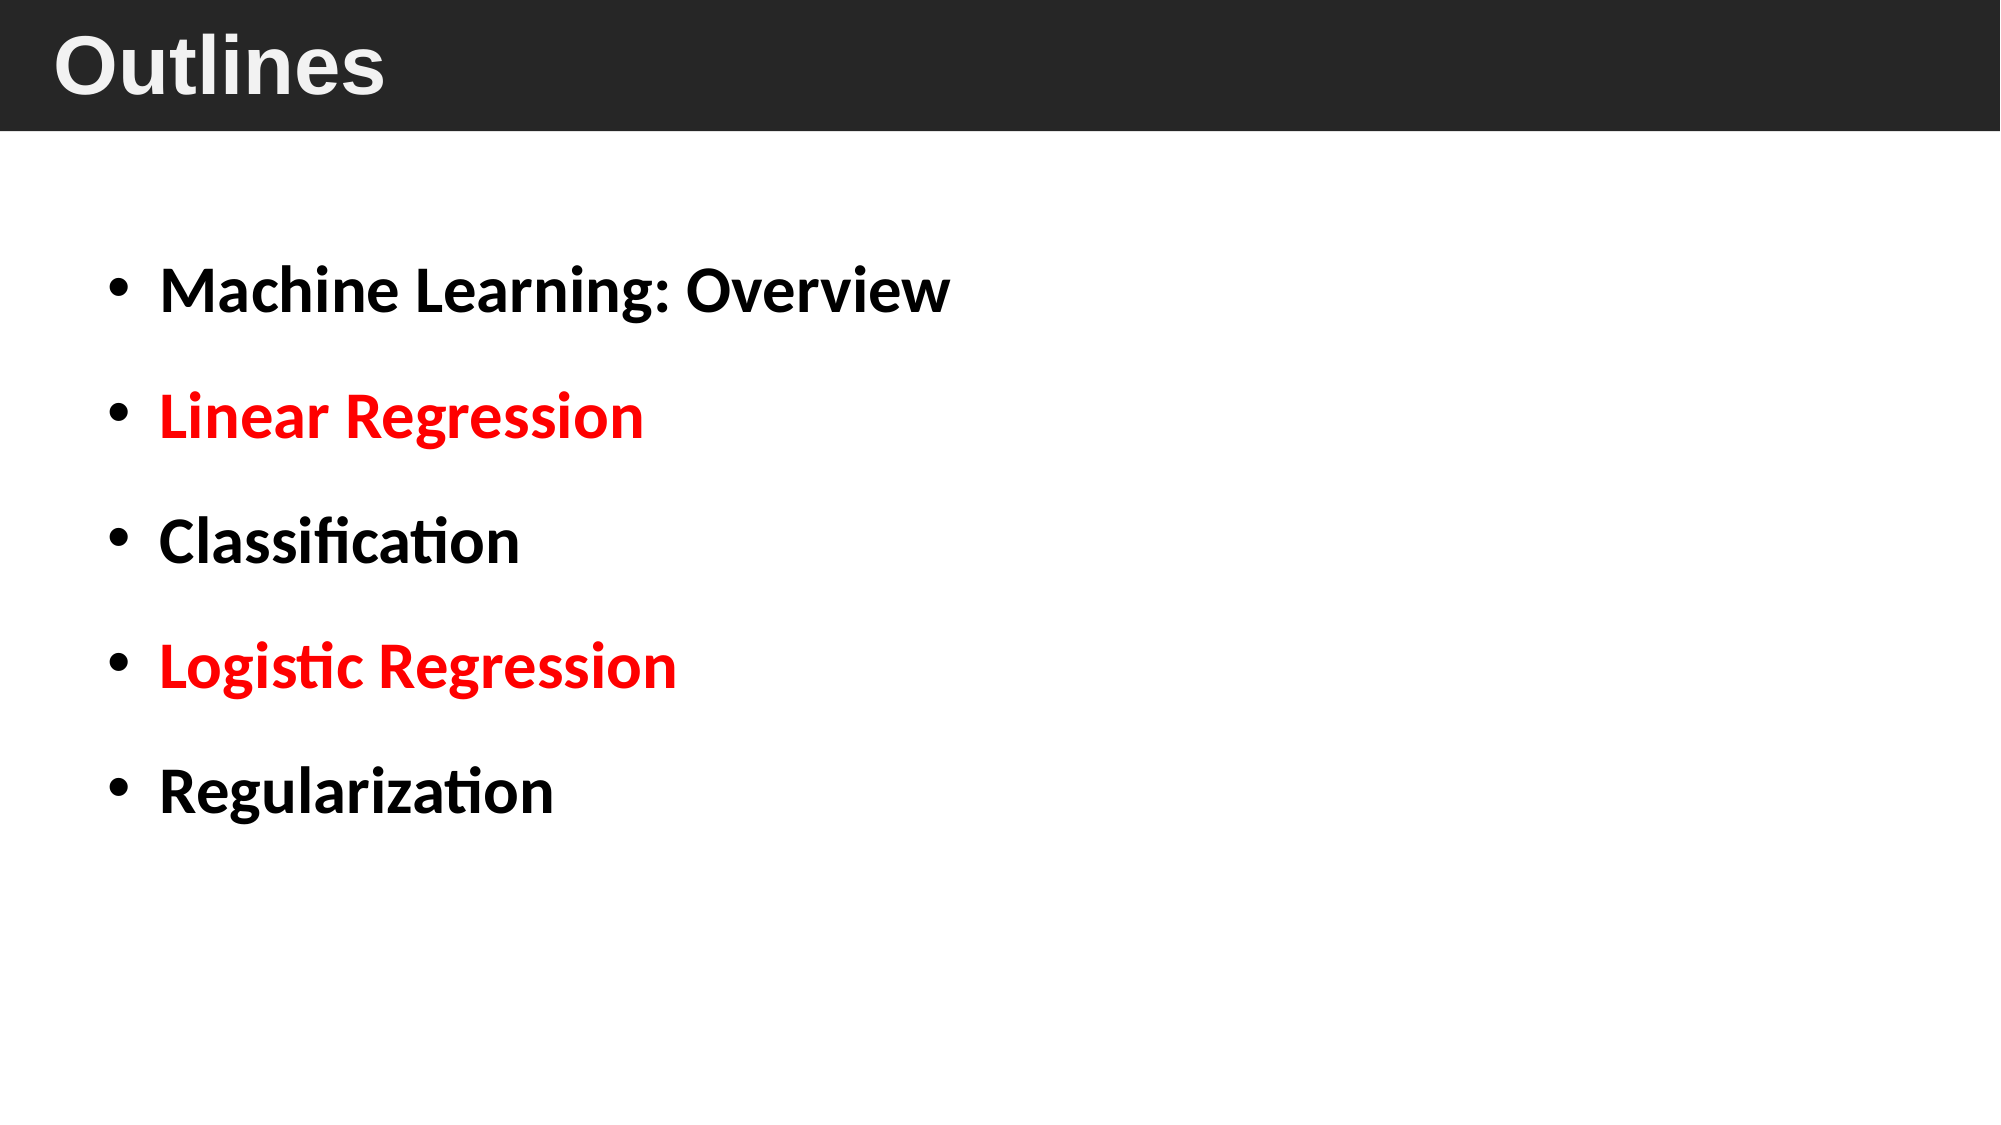

# Outlines
 Machine Learning: Overview
 Linear Regression
 Classification
 Logistic Regression
 Regularization